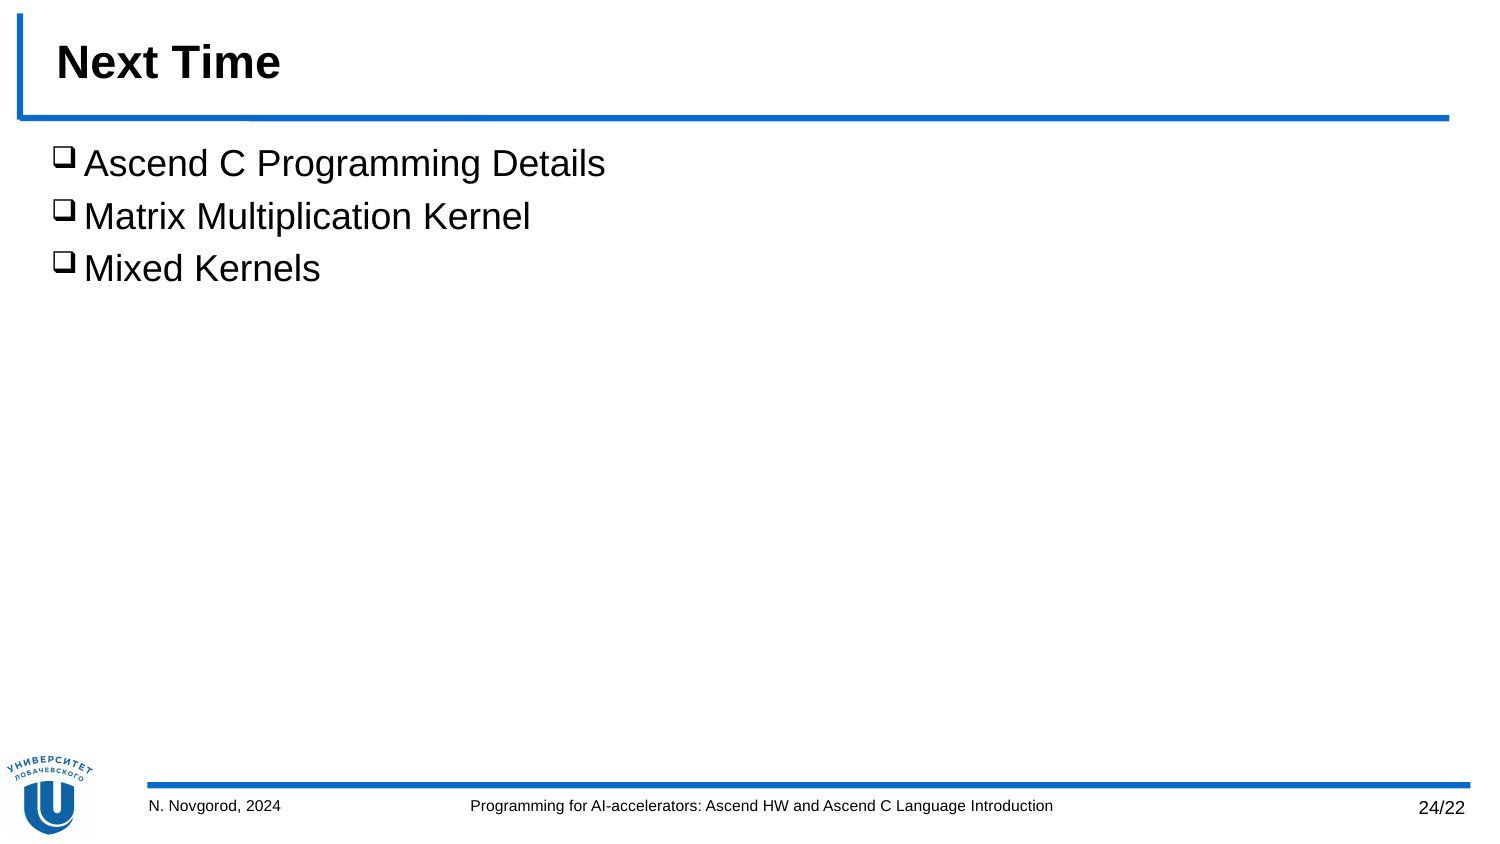

# Next Time
Ascend C Programming Details
Matrix Multiplication Kernel
Mixed Kernels
N. Novgorod, 2024
Programming for AI-accelerators: Ascend HW and Ascend C Language Introduction
24/22